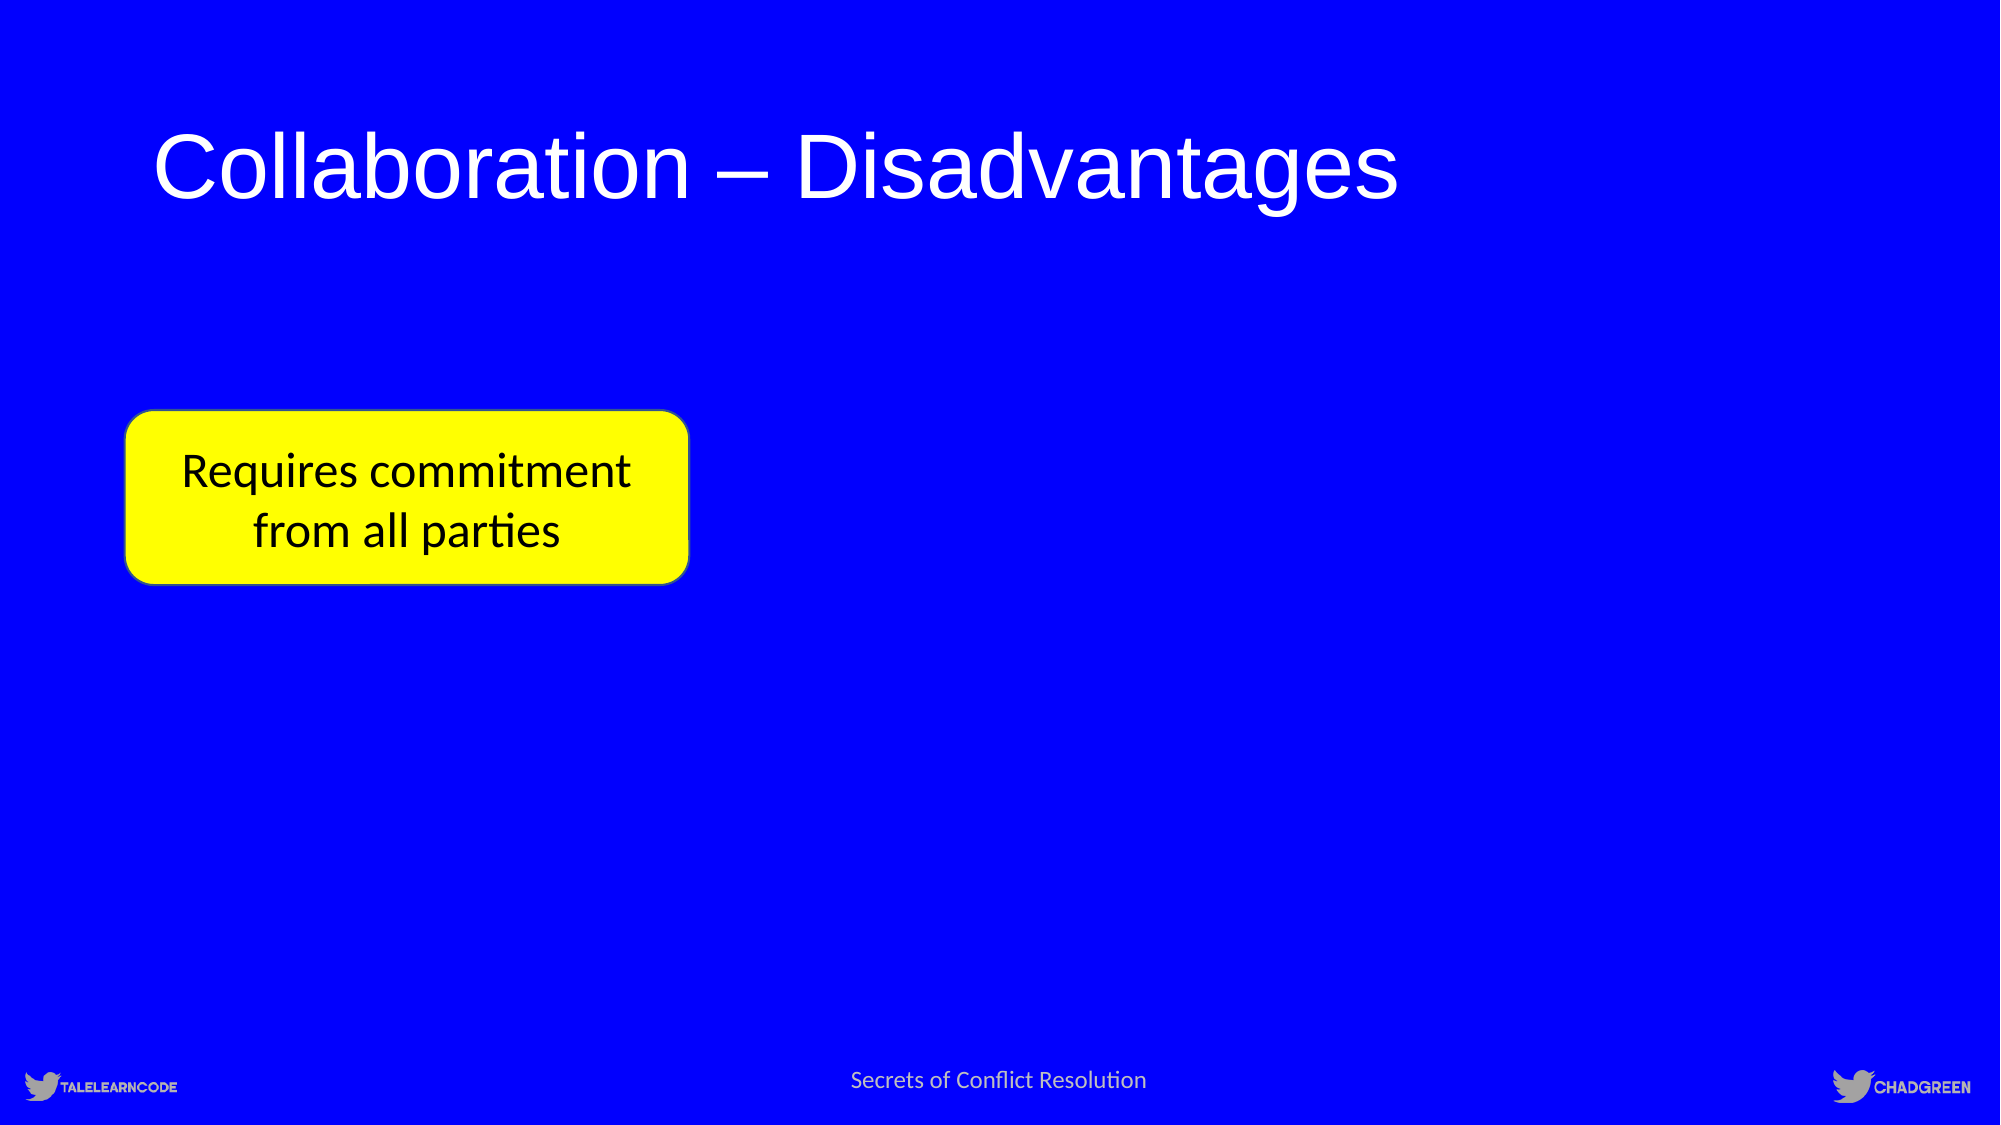

# Collaboration – Disadvantages
Requires commitment from all parties